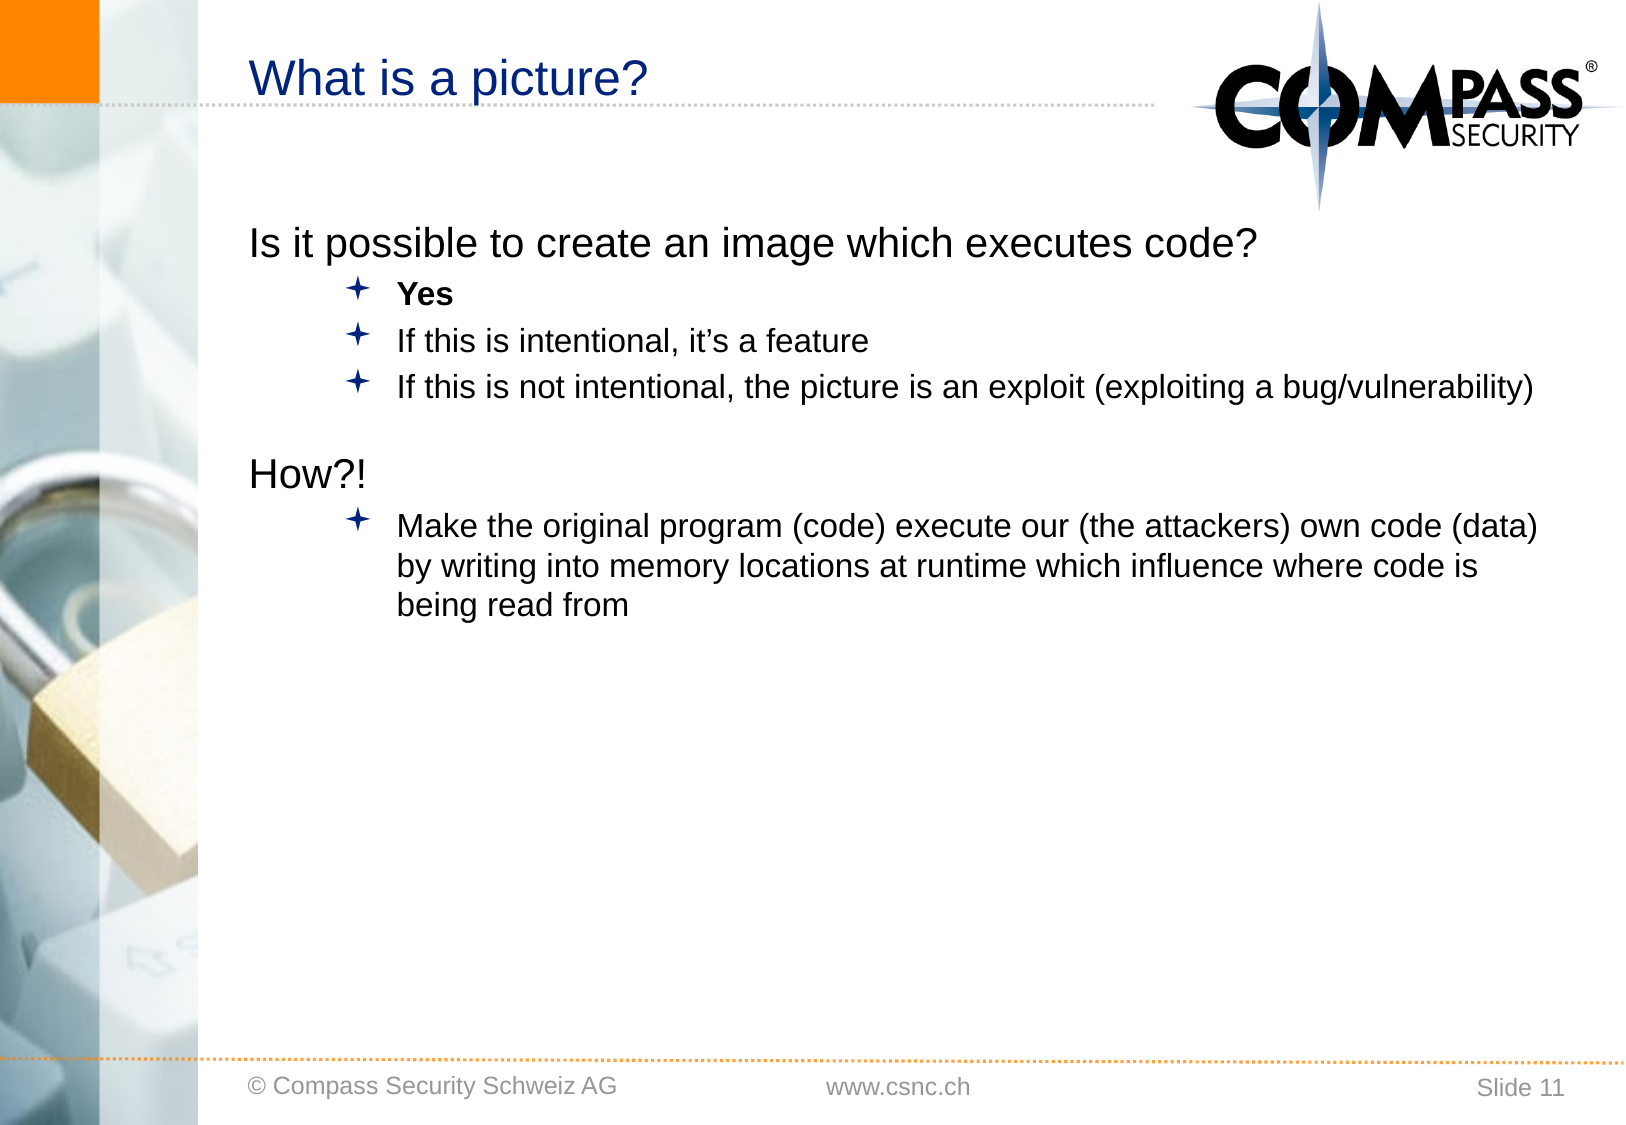

# What is a picture?
Is it possible to create an image which executes code?
Yes
If this is intentional, it’s a feature
If this is not intentional, the picture is an exploit (exploiting a bug/vulnerability)
How?!
Make the original program (code) execute our (the attackers) own code (data) by writing into memory locations at runtime which influence where code is being read from